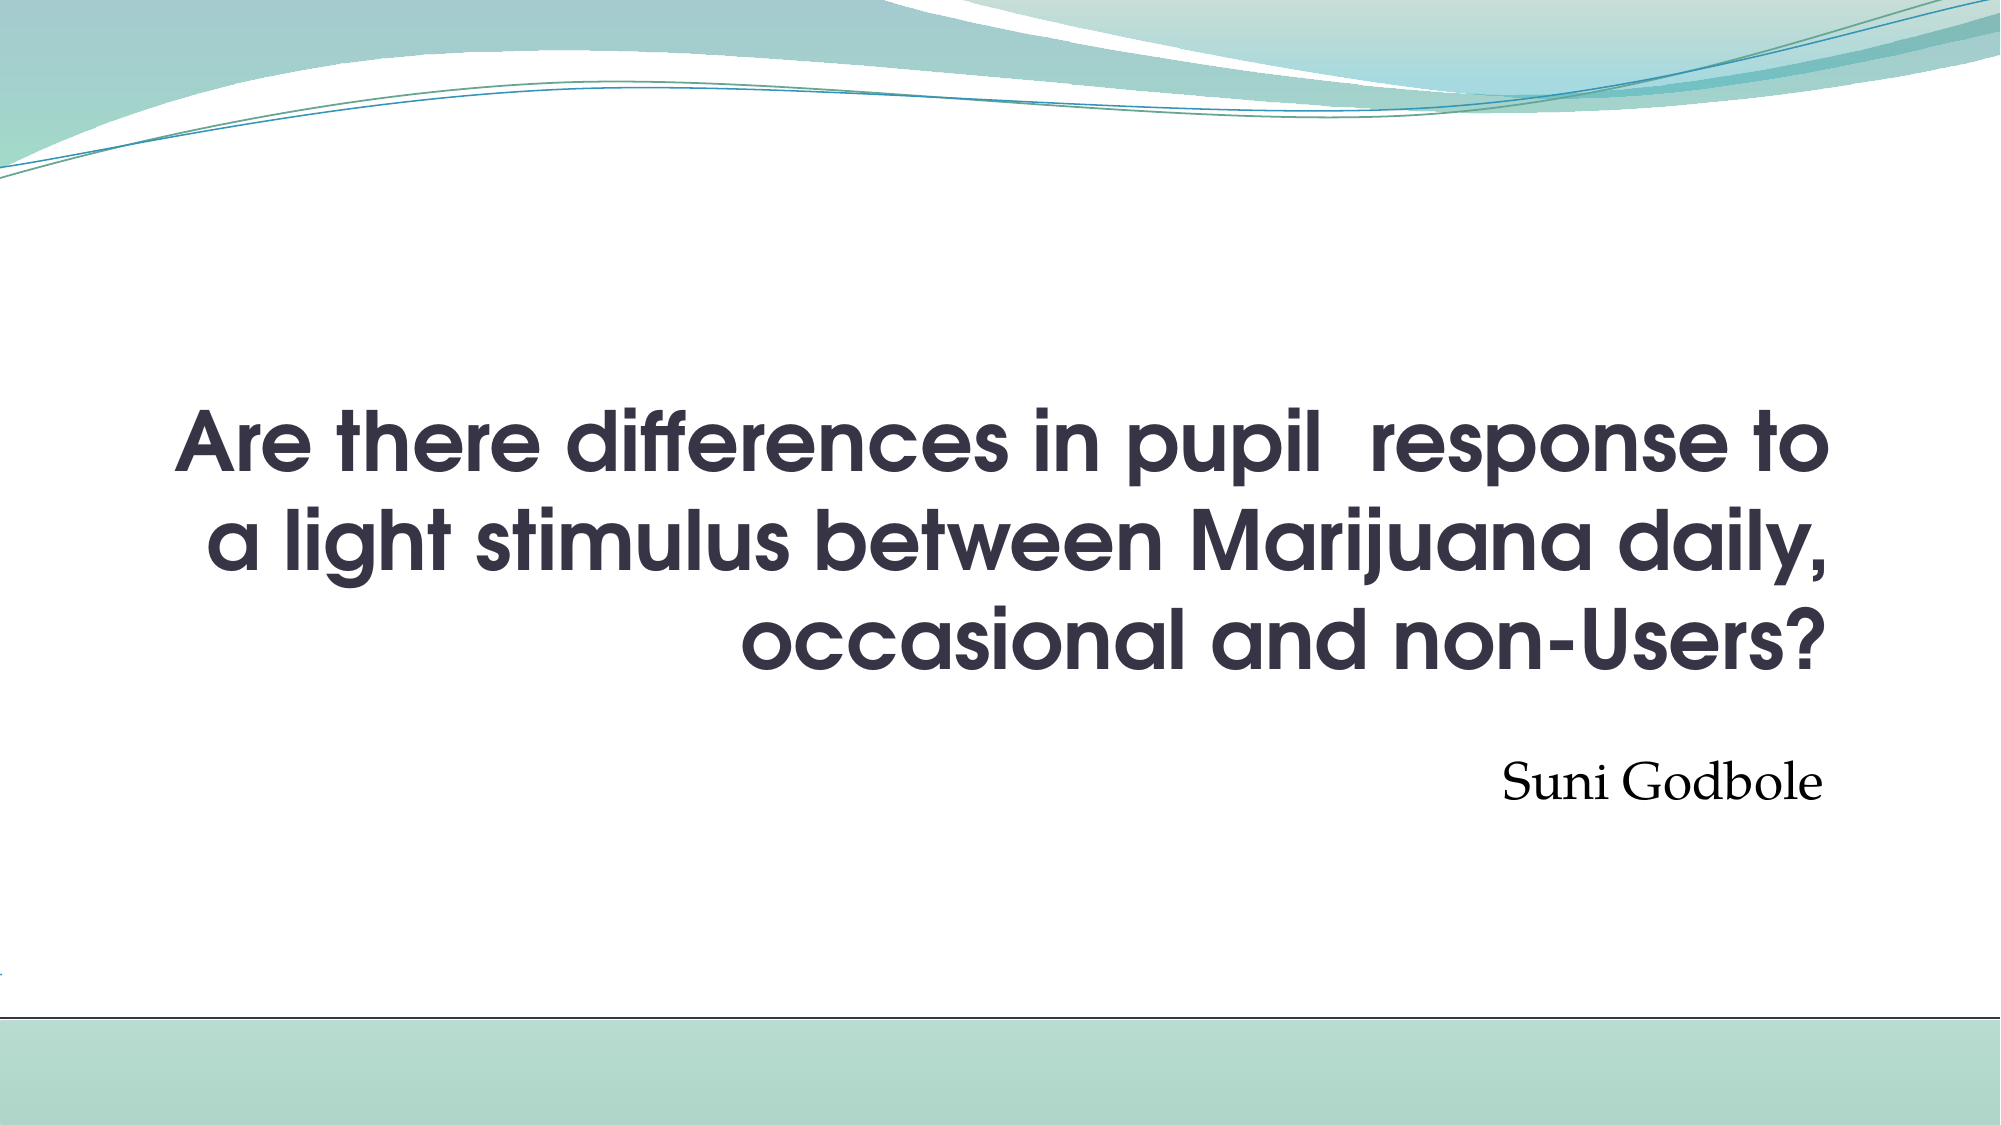

# Are there differences in pupil  response to a light stimulus between Marijuana daily, occasional and non-Users?
Suni Godbole